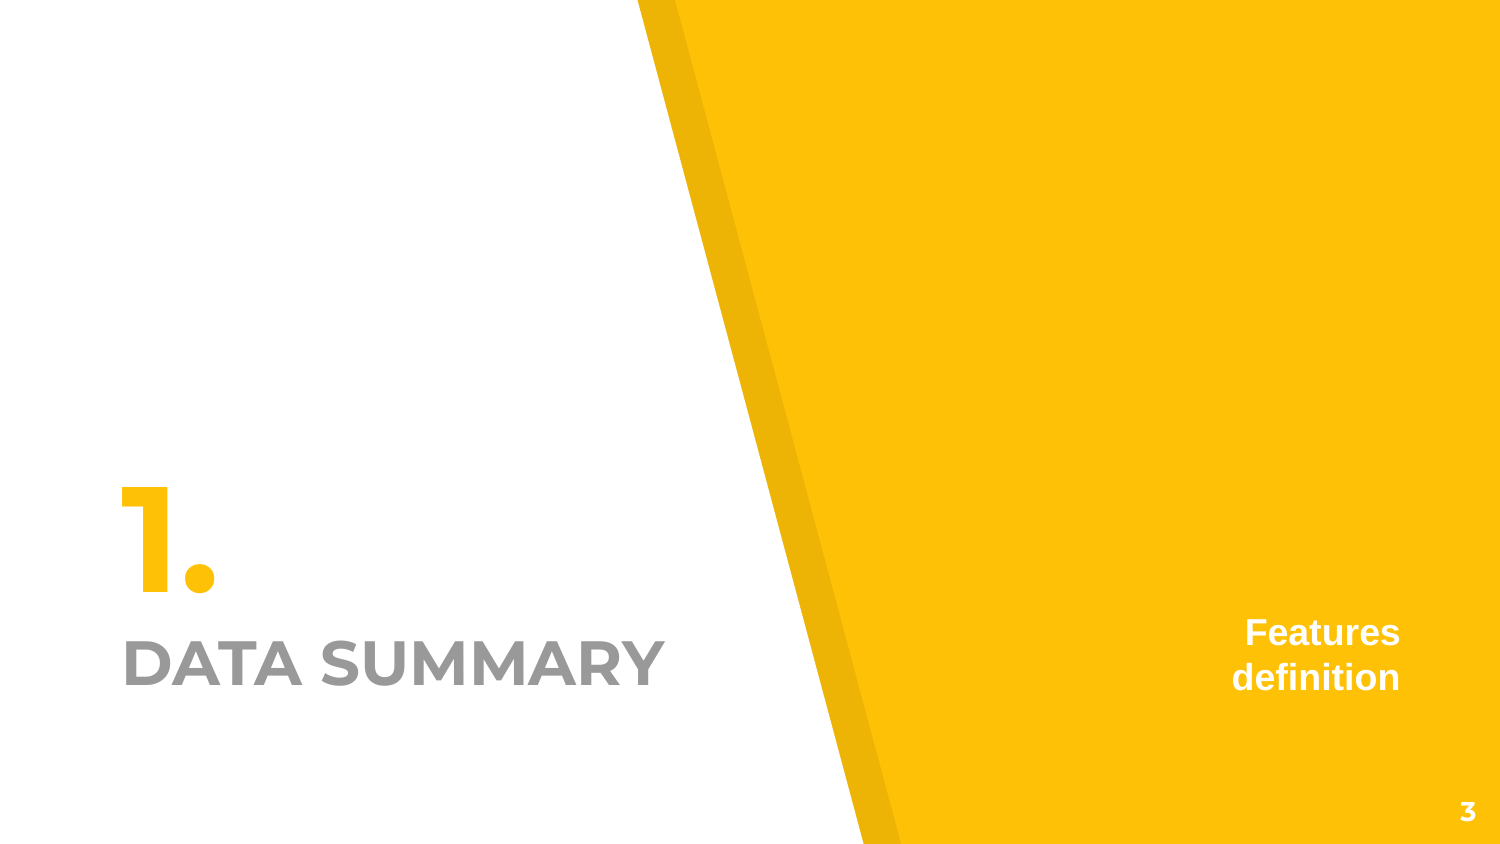

# 1.
DATA SUMMARY
Features definition
3